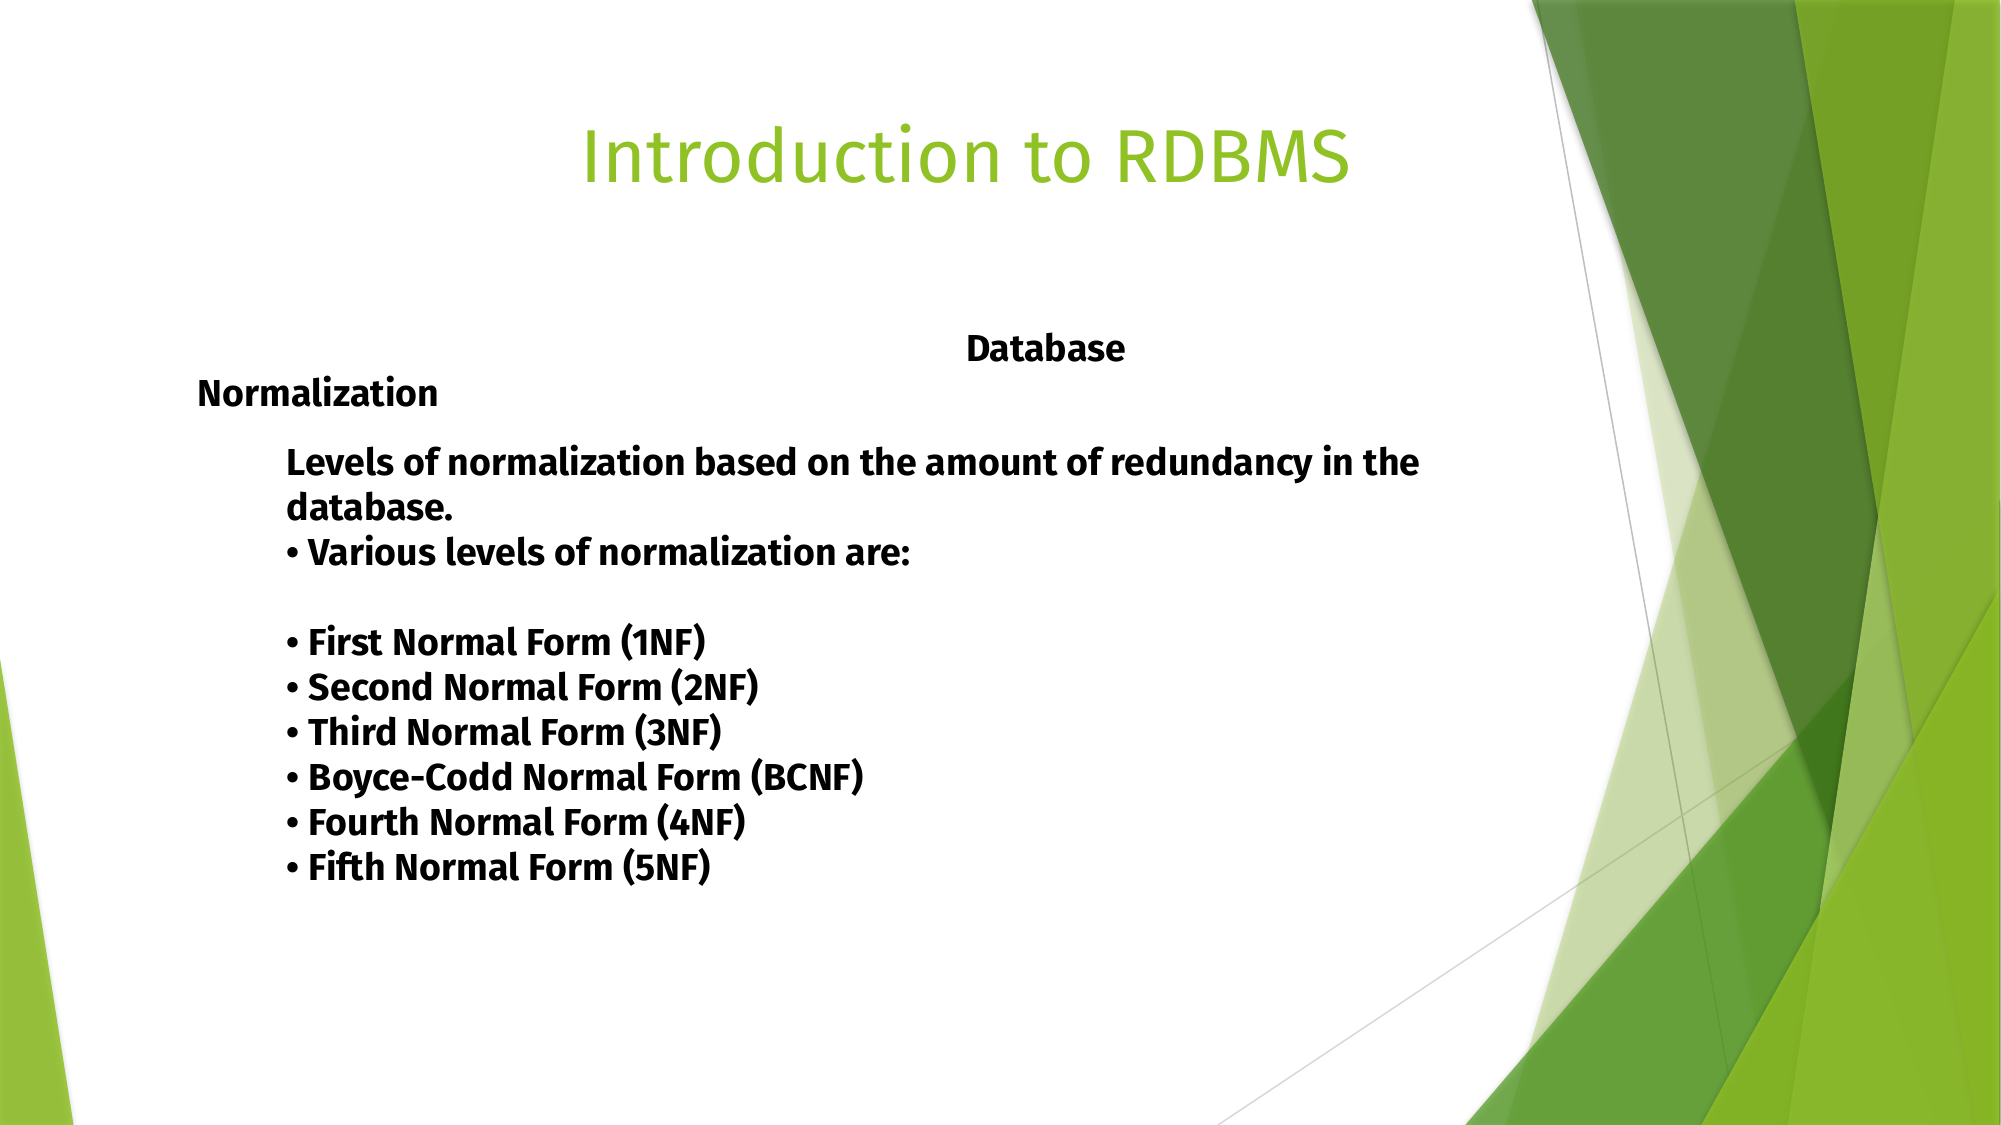

# Introduction to RDBMS
					  Database Normalization
Levels of normalization based on the amount of redundancy in the database.
• Various levels of normalization are:

• First Normal Form (1NF)
• Second Normal Form (2NF)
• Third Normal Form (3NF)
• Boyce-Codd Normal Form (BCNF)
• Fourth Normal Form (4NF)
• Fifth Normal Form (5NF)